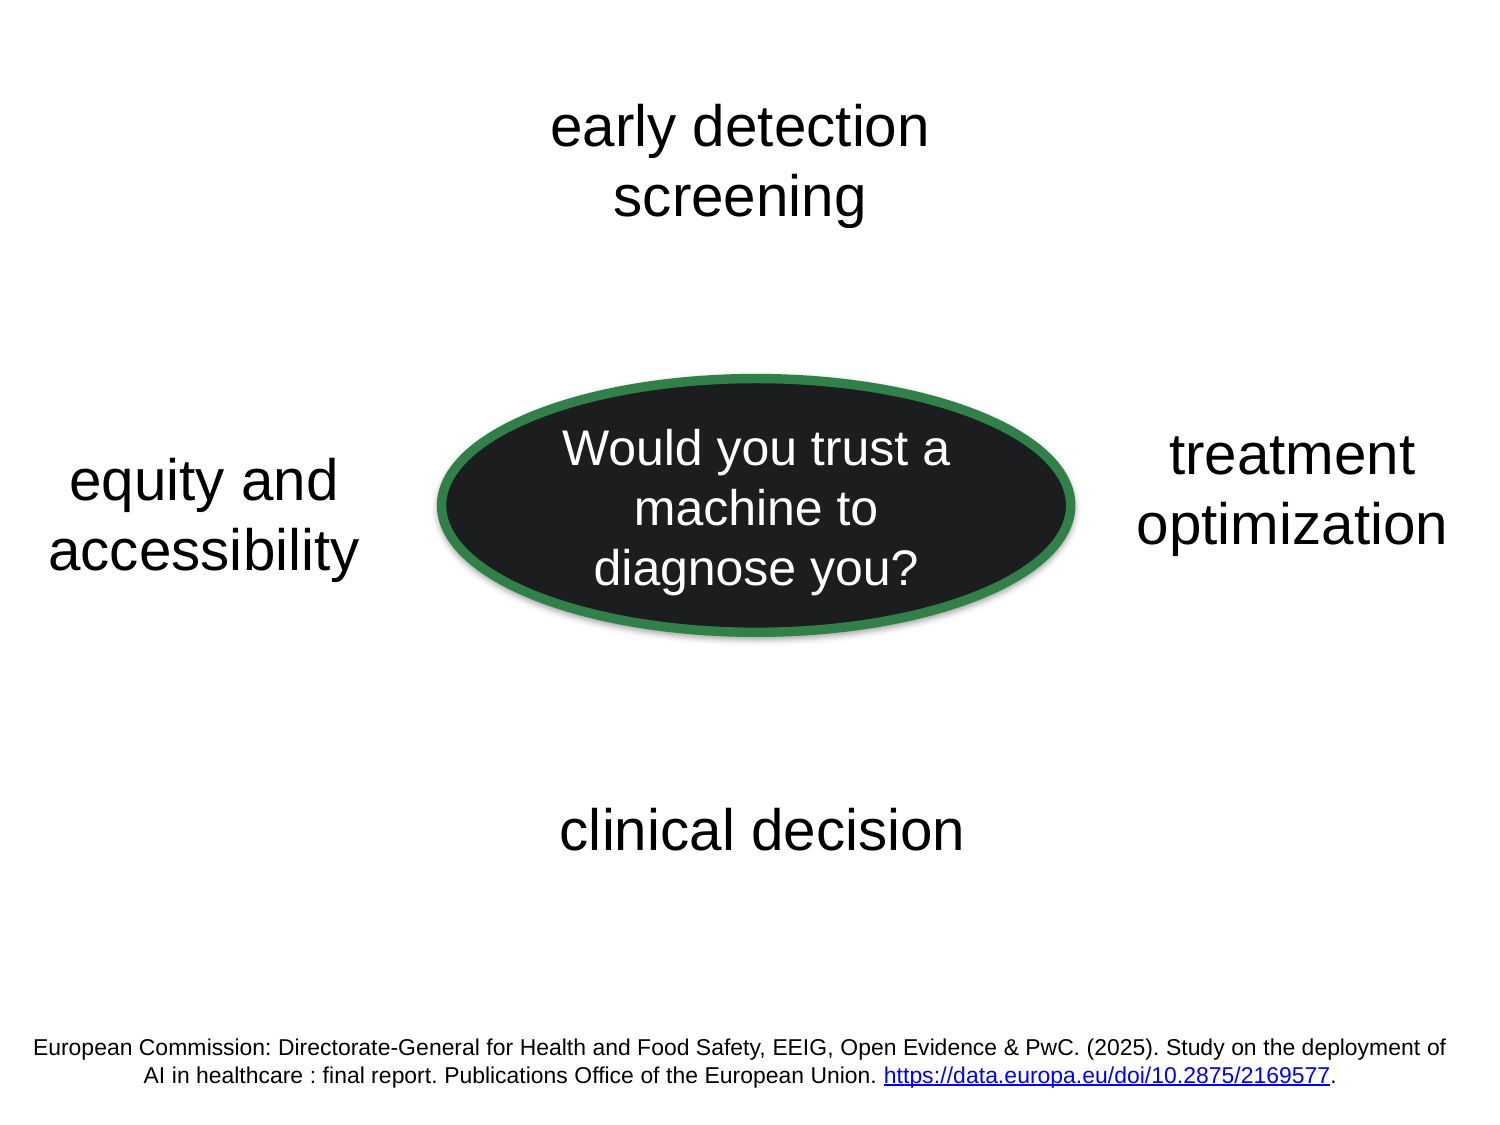

early detection
screening
Would you trust a machine to diagnose you?
treatment
optimization
equity and
accessibility
clinical decision
European Commission: Directorate-General for Health and Food Safety, EEIG, Open Evidence & PwC. (2025). Study on the deployment of AI in healthcare : final report. Publications Office of the European Union. https://data.europa.eu/doi/10.2875/2169577.